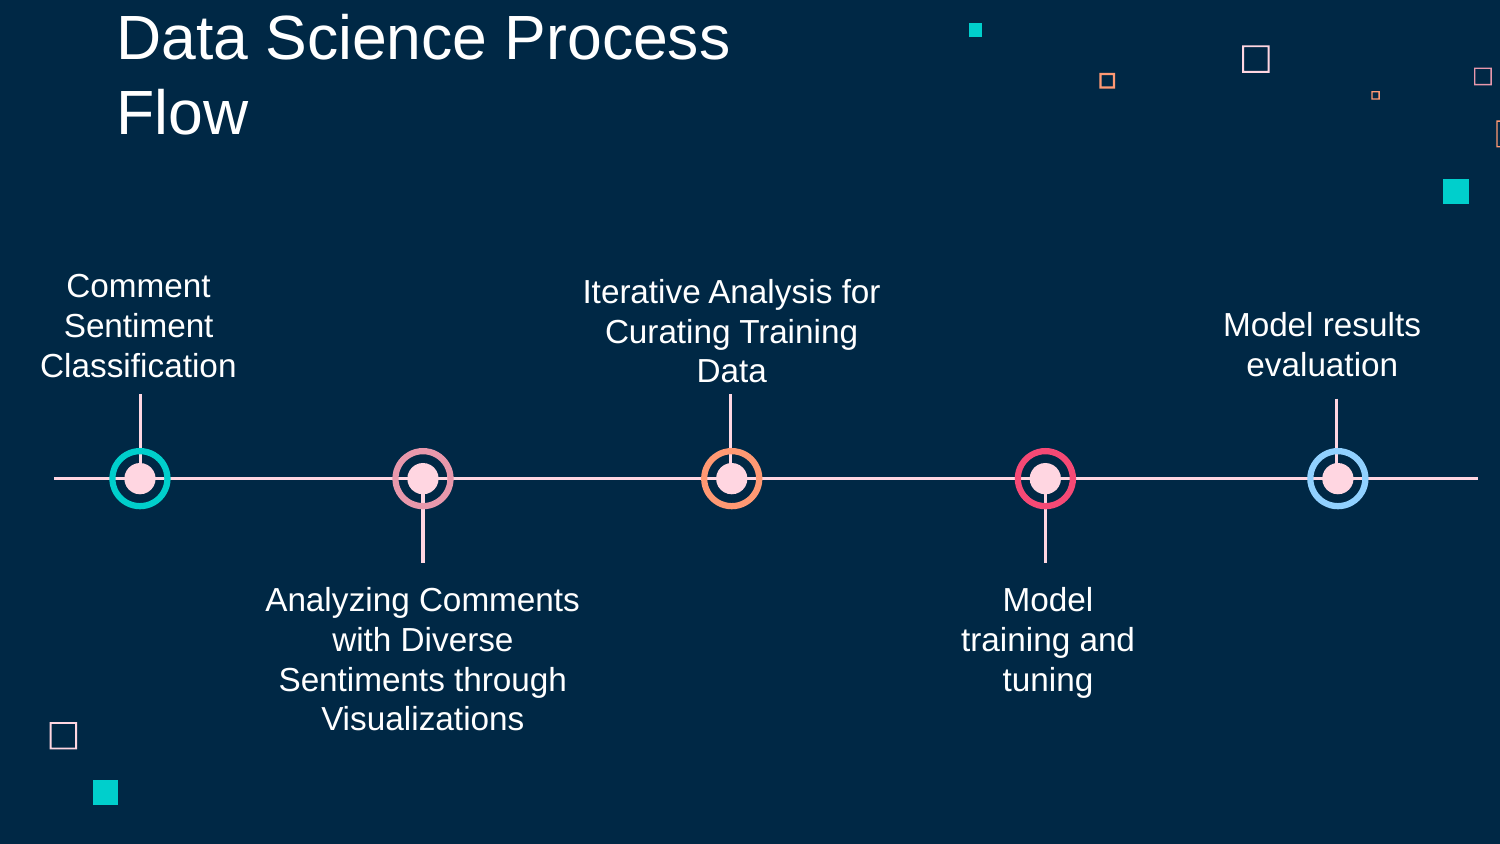

# Data Science Process Flow
Comment Sentiment Classification
Iterative Analysis for Curating Training Data
Model results evaluation

Analyzing Comments with Diverse Sentiments through Visualizations

Model training and tuning